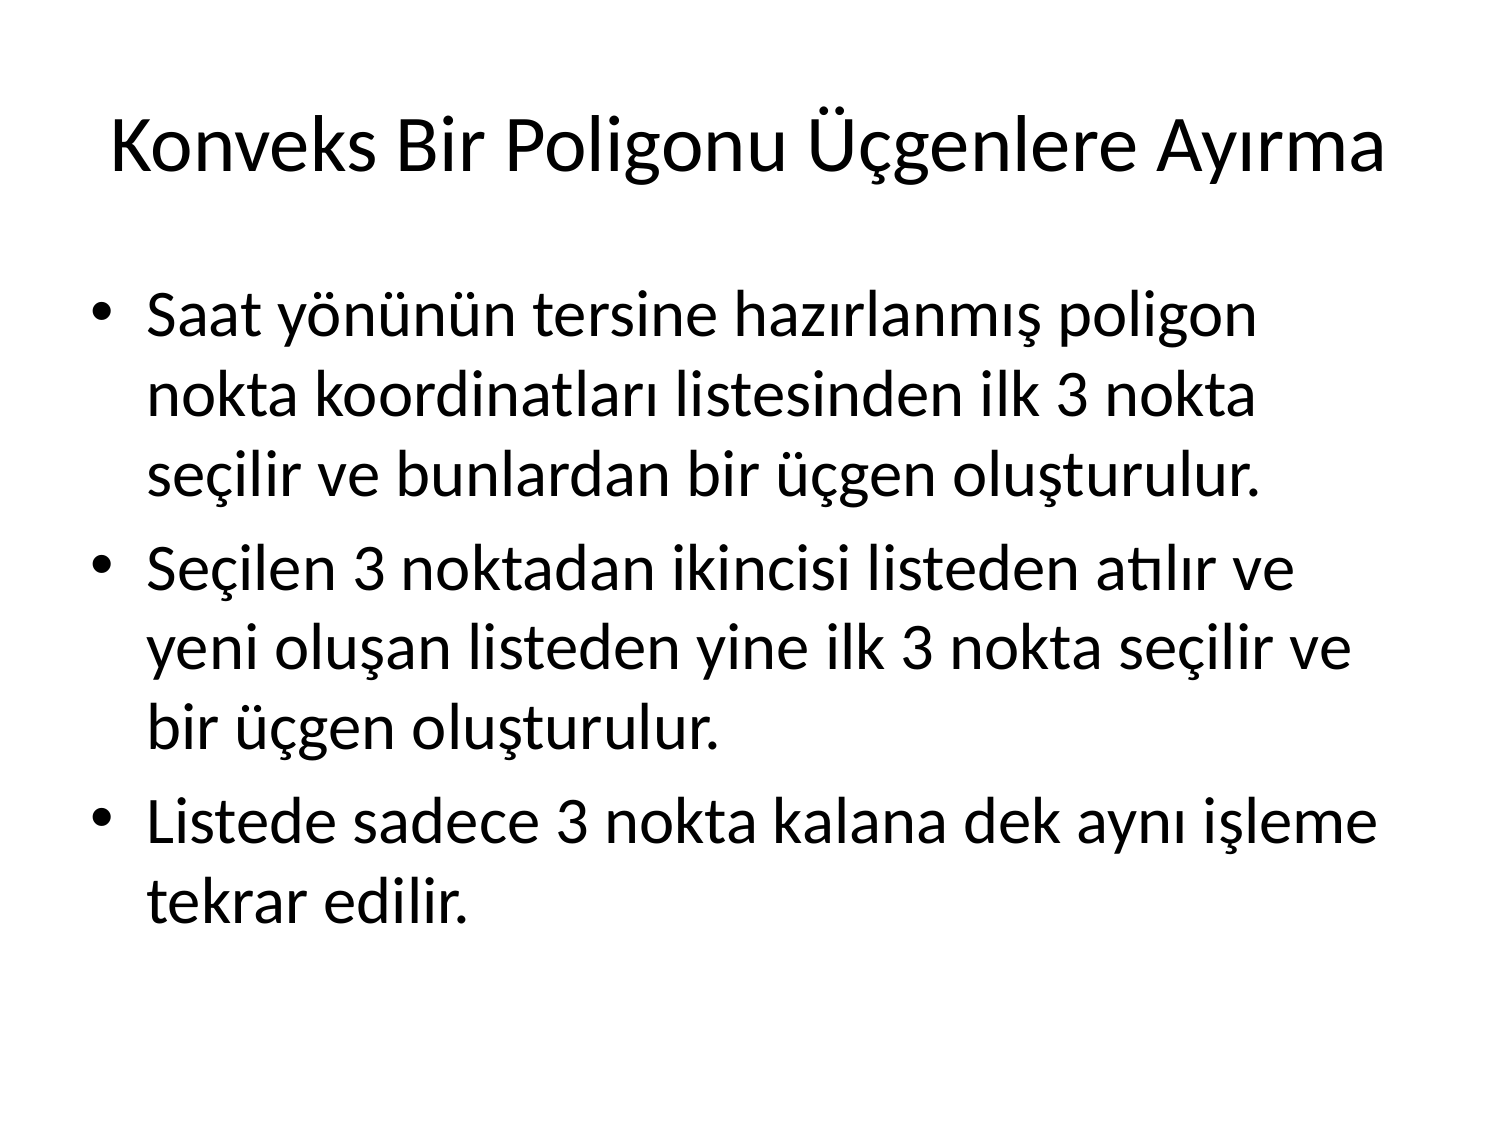

# Konveks Bir Poligonu Üçgenlere Ayırma
Saat yönünün tersine hazırlanmış poligon nokta koordinatları listesinden ilk 3 nokta seçilir ve bunlardan bir üçgen oluşturulur.
Seçilen 3 noktadan ikincisi listeden atılır ve yeni oluşan listeden yine ilk 3 nokta seçilir ve bir üçgen oluşturulur.
Listede sadece 3 nokta kalana dek aynı işleme tekrar edilir.